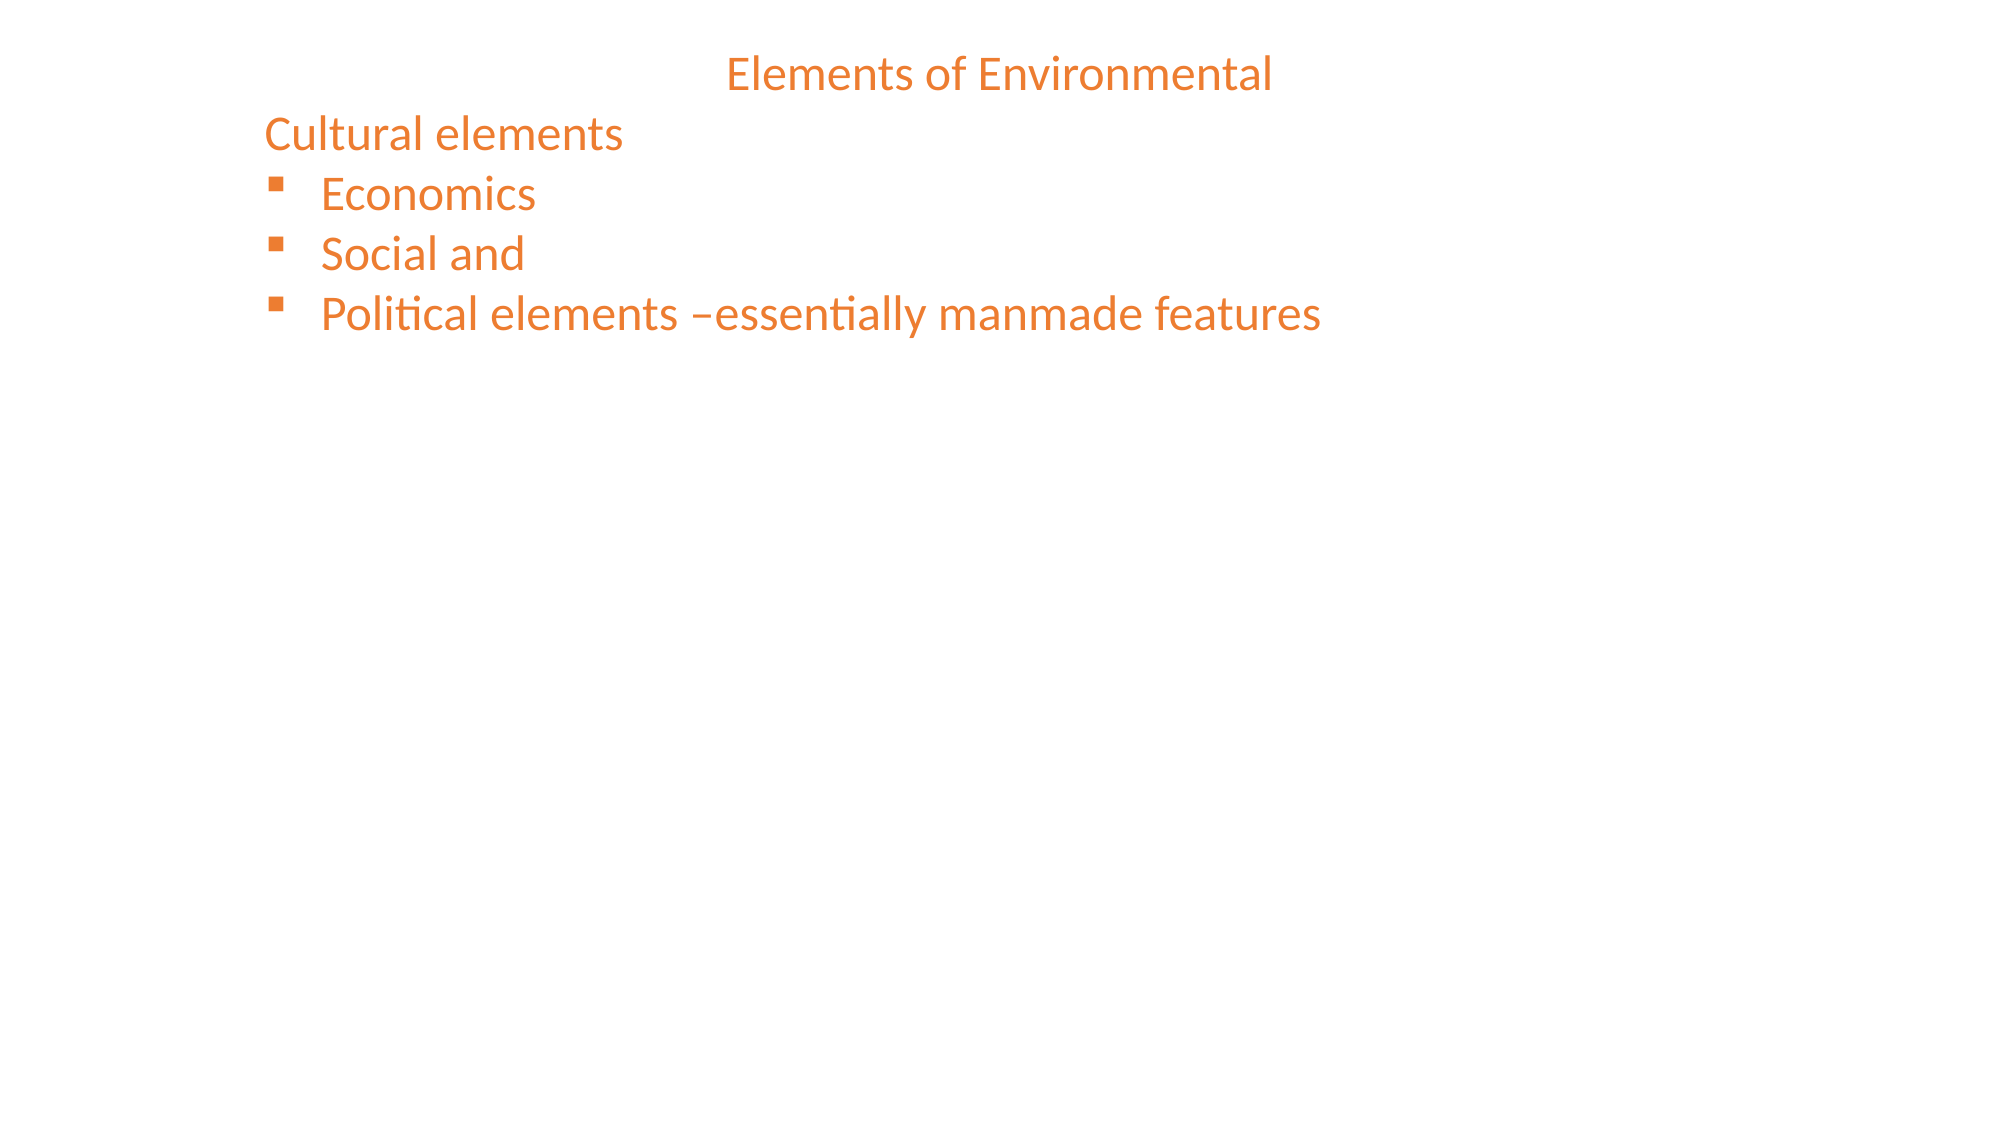

Elements of Environmental
Cultural elements
Economics
Social and
Political elements –essentially manmade features